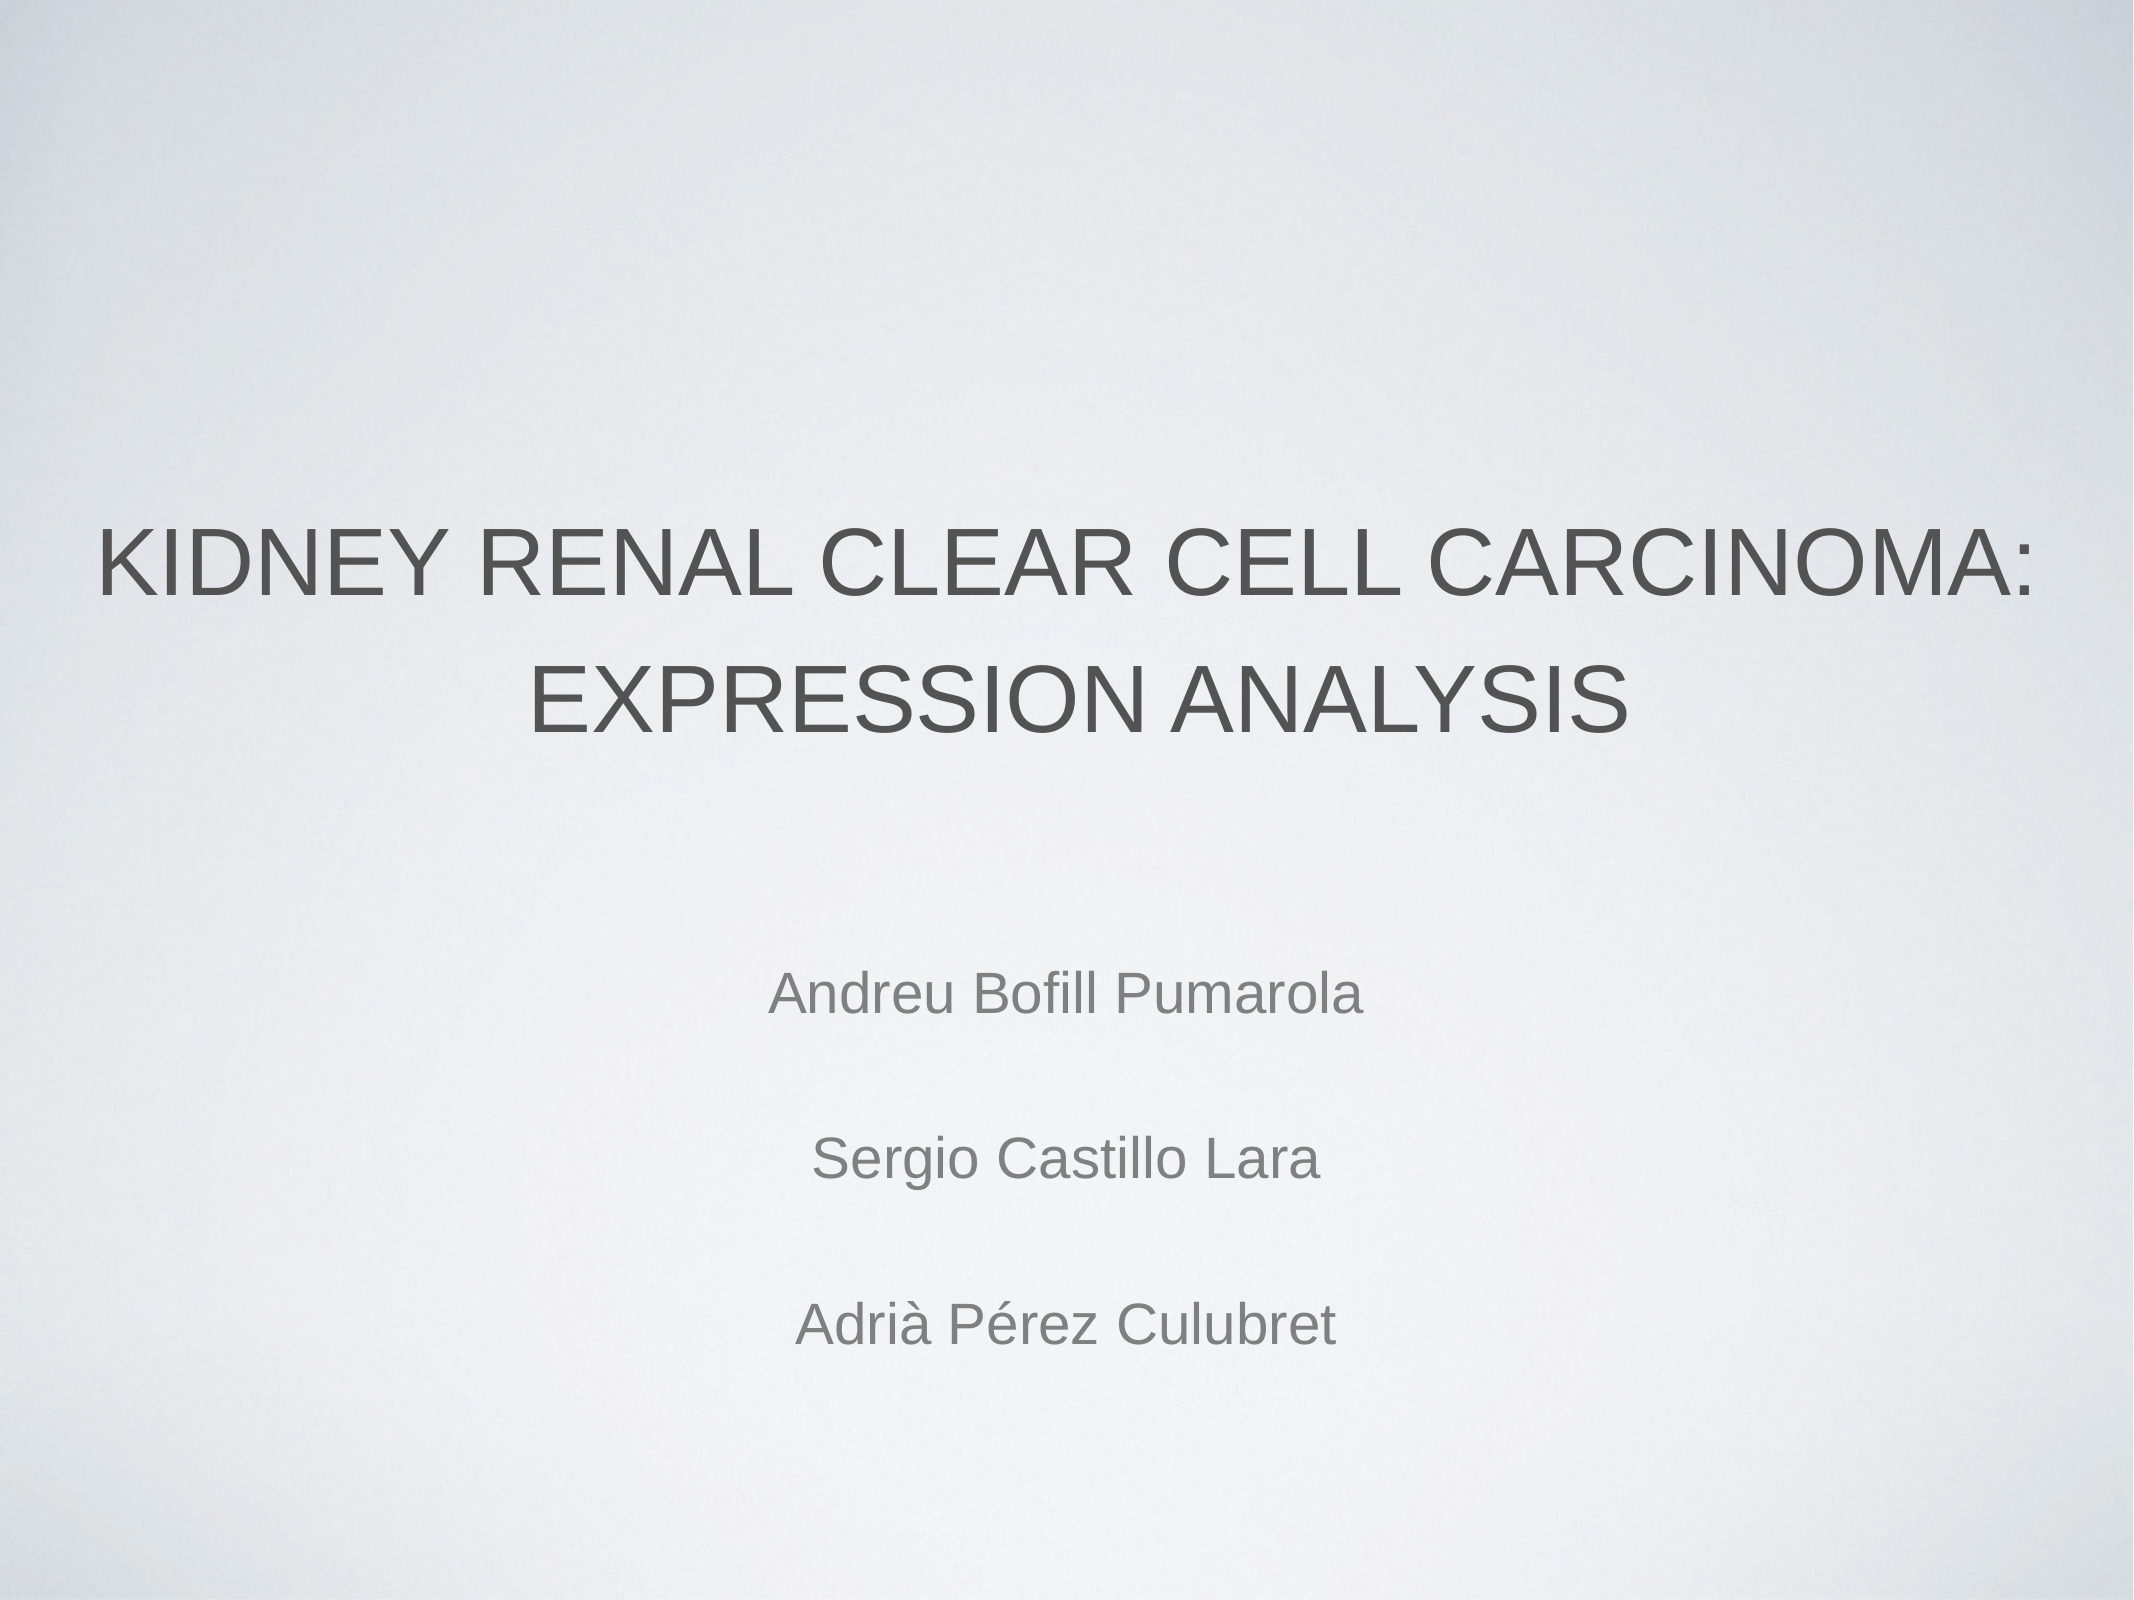

KIDNEY RENAL CLEAR CELL CARCINOMA:
 EXPRESSION ANALYSIS
Andreu Bofill Pumarola
Sergio Castillo Lara
Adrià Pérez Culubret